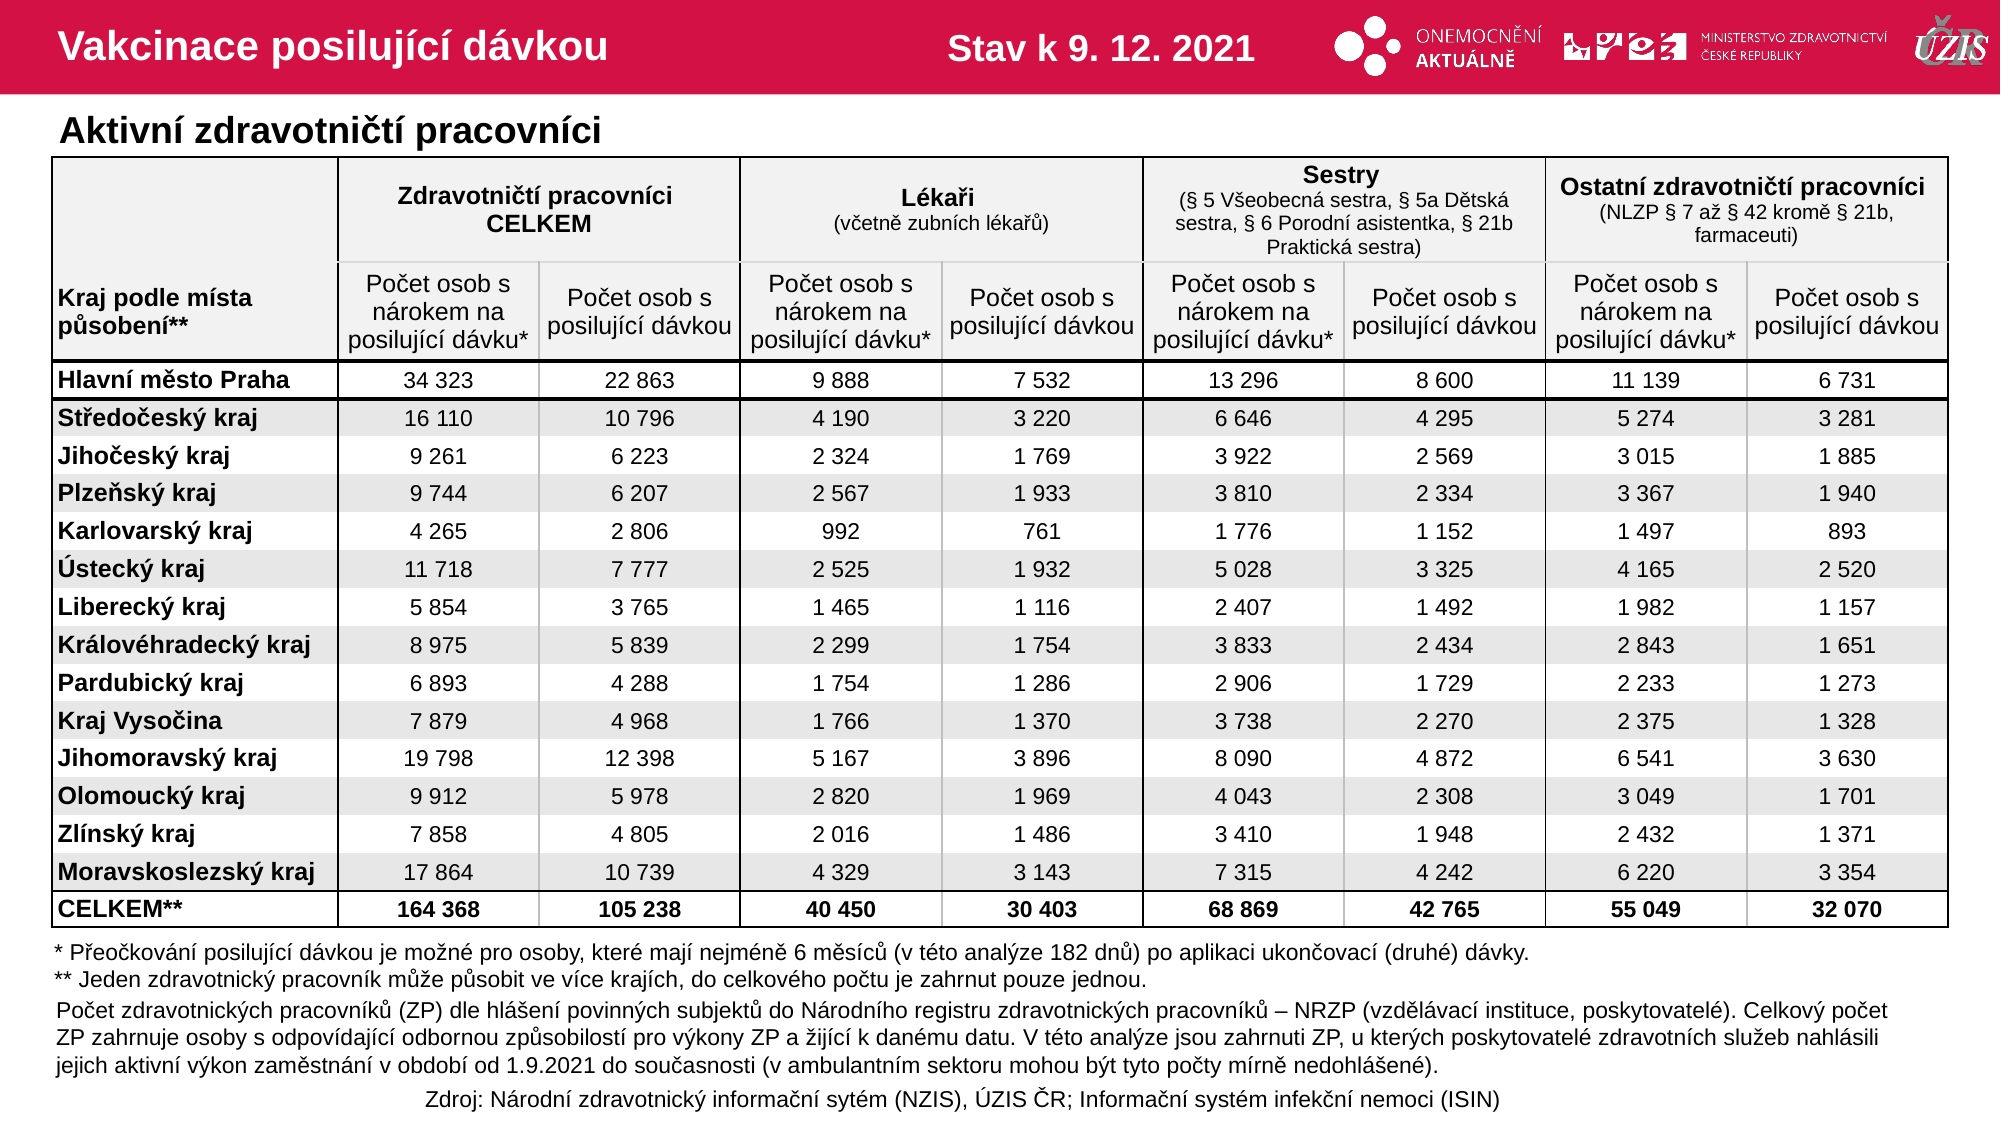

# Vakcinace posilující dávkou
Stav k 9. 12. 2021
Aktivní zdravotničtí pracovníci
|  | Zdravotničtí pracovníci CELKEM |  | Lékaři (včetně zubních lékařů) |  | Sestry (§ 5 Všeobecná sestra, § 5a Dětská sestra, § 6 Porodní asistentka, § 21b Praktická sestra) |  | Ostatní zdravotničtí pracovníci (NLZP § 7 až § 42 kromě § 21b, farmaceuti) |  |
| --- | --- | --- | --- | --- | --- | --- | --- | --- |
| Kraj podle místa působení\*\* | Počet osob s nárokem na posilující dávku\* | Počet osob s posilující dávkou | Počet osob s nárokem na posilující dávku\* | Počet osob s posilující dávkou | Počet osob s nárokem na posilující dávku\* | Počet osob s posilující dávkou | Počet osob s nárokem na posilující dávku\* | Počet osob s posilující dávkou |
| Hlavní město Praha | 34 323 | 22 863 | 9 888 | 7 532 | 13 296 | 8 600 | 11 139 | 6 731 |
| Středočeský kraj | 16 110 | 10 796 | 4 190 | 3 220 | 6 646 | 4 295 | 5 274 | 3 281 |
| Jihočeský kraj | 9 261 | 6 223 | 2 324 | 1 769 | 3 922 | 2 569 | 3 015 | 1 885 |
| Plzeňský kraj | 9 744 | 6 207 | 2 567 | 1 933 | 3 810 | 2 334 | 3 367 | 1 940 |
| Karlovarský kraj | 4 265 | 2 806 | 992 | 761 | 1 776 | 1 152 | 1 497 | 893 |
| Ústecký kraj | 11 718 | 7 777 | 2 525 | 1 932 | 5 028 | 3 325 | 4 165 | 2 520 |
| Liberecký kraj | 5 854 | 3 765 | 1 465 | 1 116 | 2 407 | 1 492 | 1 982 | 1 157 |
| Královéhradecký kraj | 8 975 | 5 839 | 2 299 | 1 754 | 3 833 | 2 434 | 2 843 | 1 651 |
| Pardubický kraj | 6 893 | 4 288 | 1 754 | 1 286 | 2 906 | 1 729 | 2 233 | 1 273 |
| Kraj Vysočina | 7 879 | 4 968 | 1 766 | 1 370 | 3 738 | 2 270 | 2 375 | 1 328 |
| Jihomoravský kraj | 19 798 | 12 398 | 5 167 | 3 896 | 8 090 | 4 872 | 6 541 | 3 630 |
| Olomoucký kraj | 9 912 | 5 978 | 2 820 | 1 969 | 4 043 | 2 308 | 3 049 | 1 701 |
| Zlínský kraj | 7 858 | 4 805 | 2 016 | 1 486 | 3 410 | 1 948 | 2 432 | 1 371 |
| Moravskoslezský kraj | 17 864 | 10 739 | 4 329 | 3 143 | 7 315 | 4 242 | 6 220 | 3 354 |
| CELKEM\*\* | 164 368 | 105 238 | 40 450 | 30 403 | 68 869 | 42 765 | 55 049 | 32 070 |
* Přeočkování posilující dávkou je možné pro osoby, které mají nejméně 6 měsíců (v této analýze 182 dnů) po aplikaci ukončovací (druhé) dávky.
** Jeden zdravotnický pracovník může působit ve více krajích, do celkového počtu je zahrnut pouze jednou.
Počet zdravotnických pracovníků (ZP) dle hlášení povinných subjektů do Národního registru zdravotnických pracovníků – NRZP (vzdělávací instituce, poskytovatelé). Celkový počet ZP zahrnuje osoby s odpovídající odbornou způsobilostí pro výkony ZP a žijící k danému datu. V této analýze jsou zahrnuti ZP, u kterých poskytovatelé zdravotních služeb nahlásili jejich aktivní výkon zaměstnání v období od 1.9.2021 do současnosti (v ambulantním sektoru mohou být tyto počty mírně nedohlášené).
Zdroj: Národní zdravotnický informační sytém (NZIS), ÚZIS ČR; Informační systém infekční nemoci (ISIN)